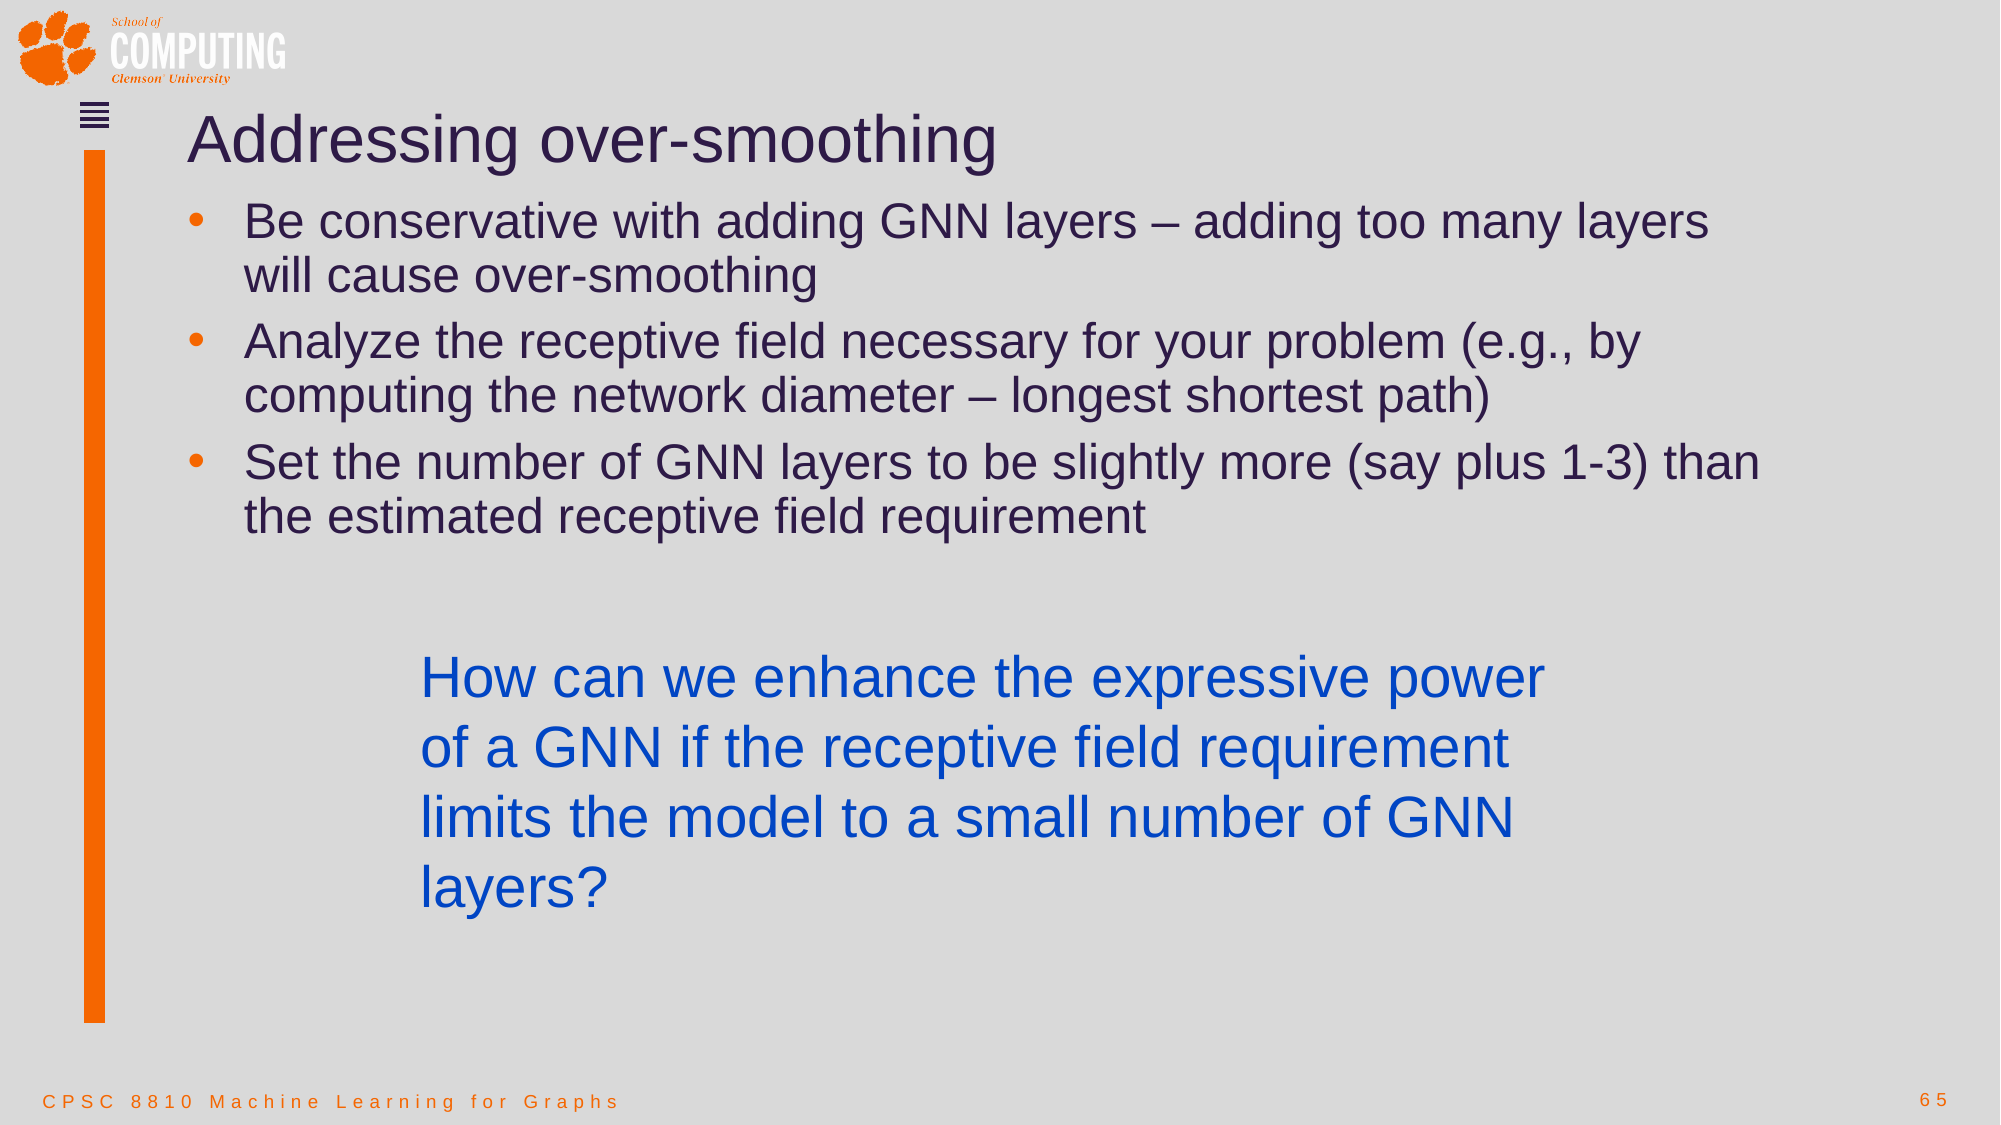

# Addressing over-smoothing
Be conservative with adding GNN layers – adding too many layers will cause over-smoothing
Analyze the receptive field necessary for your problem (e.g., by computing the network diameter – longest shortest path)
Set the number of GNN layers to be slightly more (say plus 1-3) than the estimated receptive field requirement

How can we enhance the expressive power of a GNN if the receptive field requirement limits the model to a small number of GNN layers?